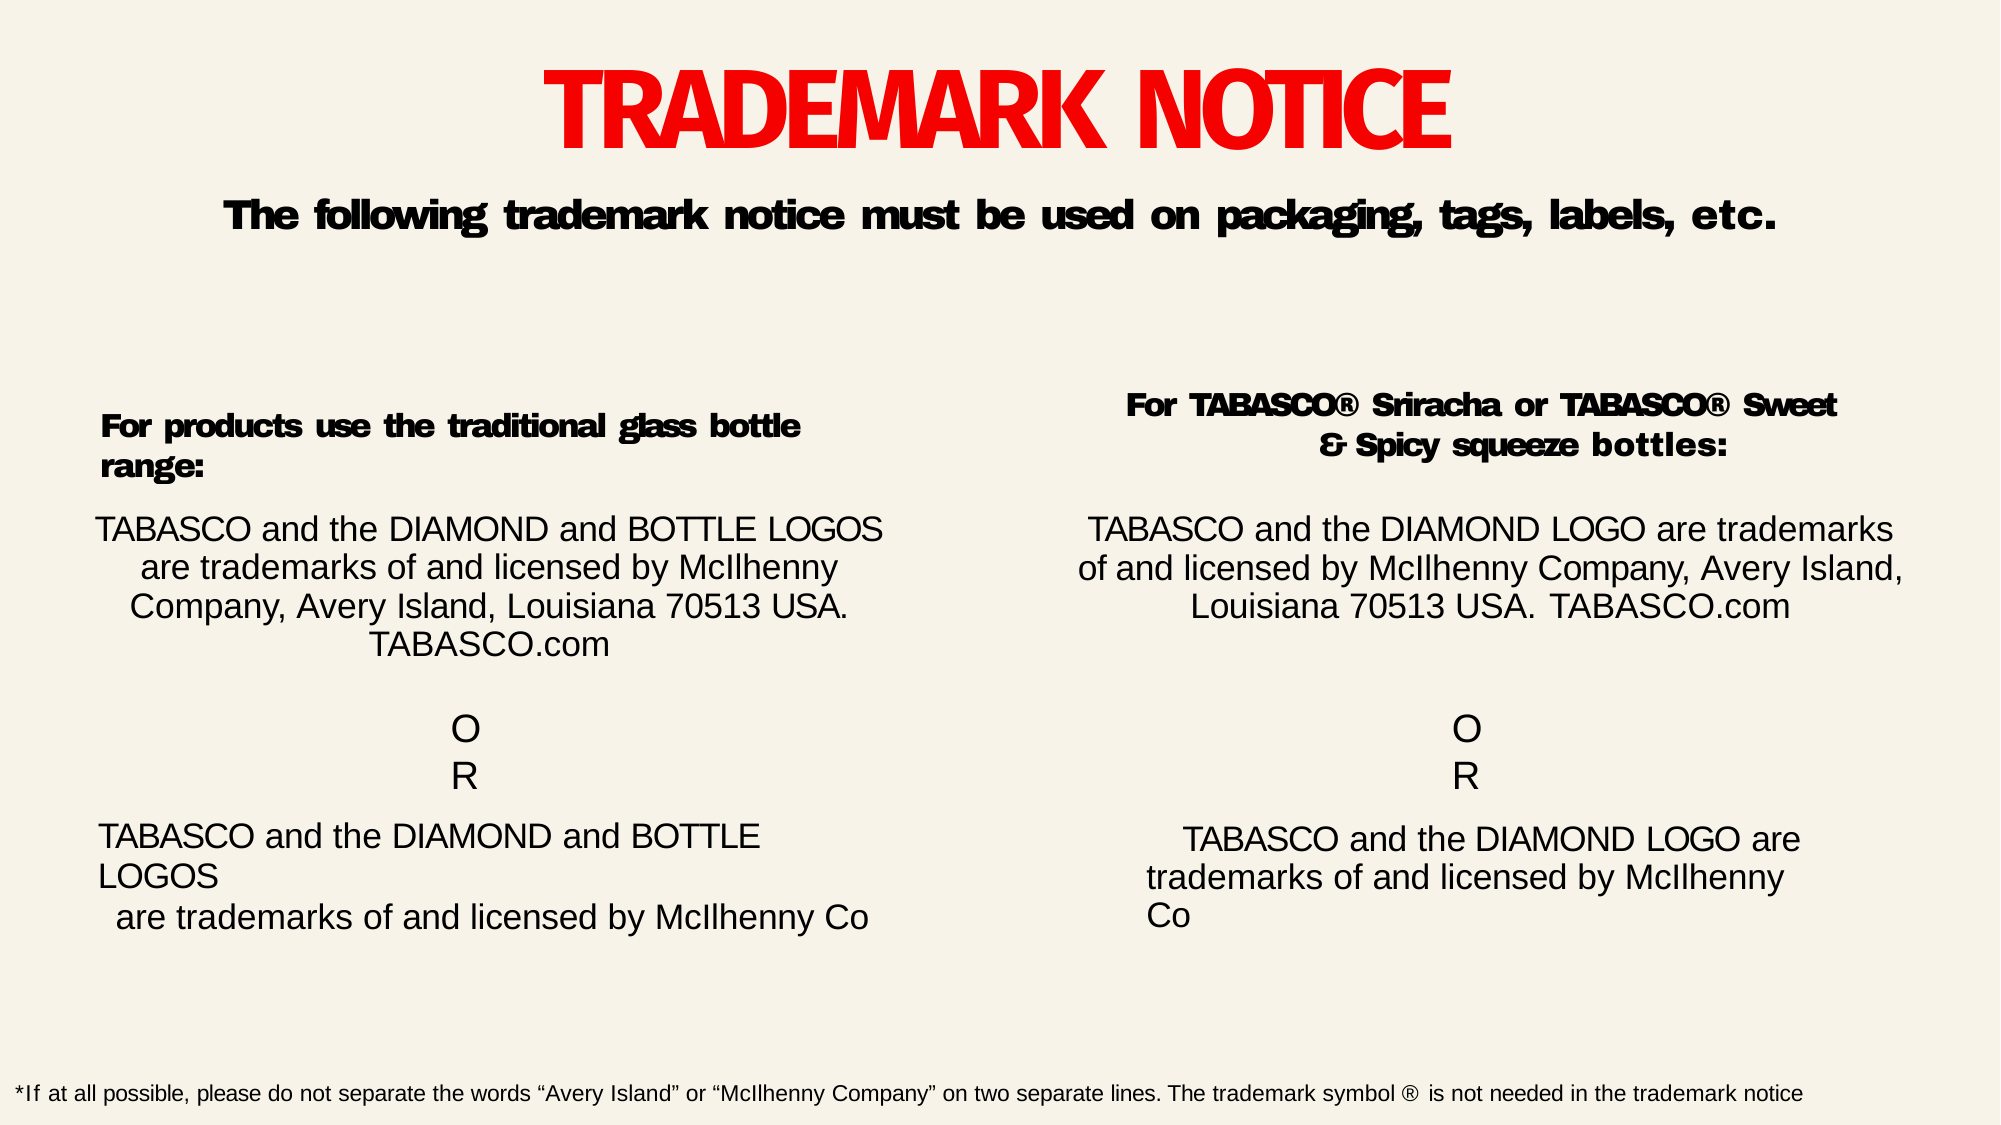

# TRADEMARK NOTICE
The following trademark notice must be used on packaging, tags, labels, etc.
For TABASCO® Sriracha or TABASCO® Sweet & Spicy squeeze bottles:
For products use the traditional glass bottle range:
TABASCO and the DIAMOND and BOTTLE LOGOS are trademarks of and licensed by McIlhenny Company, Avery Island, Louisiana 70513 USA. TABASCO.com
TABASCO and the DIAMOND LOGO are trademarks of and licensed by McIlhenny Company, Avery Island, Louisiana 70513 USA. TABASCO.com
OR
OR
TABASCO and the DIAMOND and BOTTLE LOGOS
are trademarks of and licensed by McIlhenny Co
TABASCO and the DIAMOND LOGO are trademarks of and licensed by McIlhenny Co
*If at all possible, please do not separate the words “Avery Island” or “McIlhenny Company” on two separate lines. The trademark symbol ® is not needed in the trademark notice